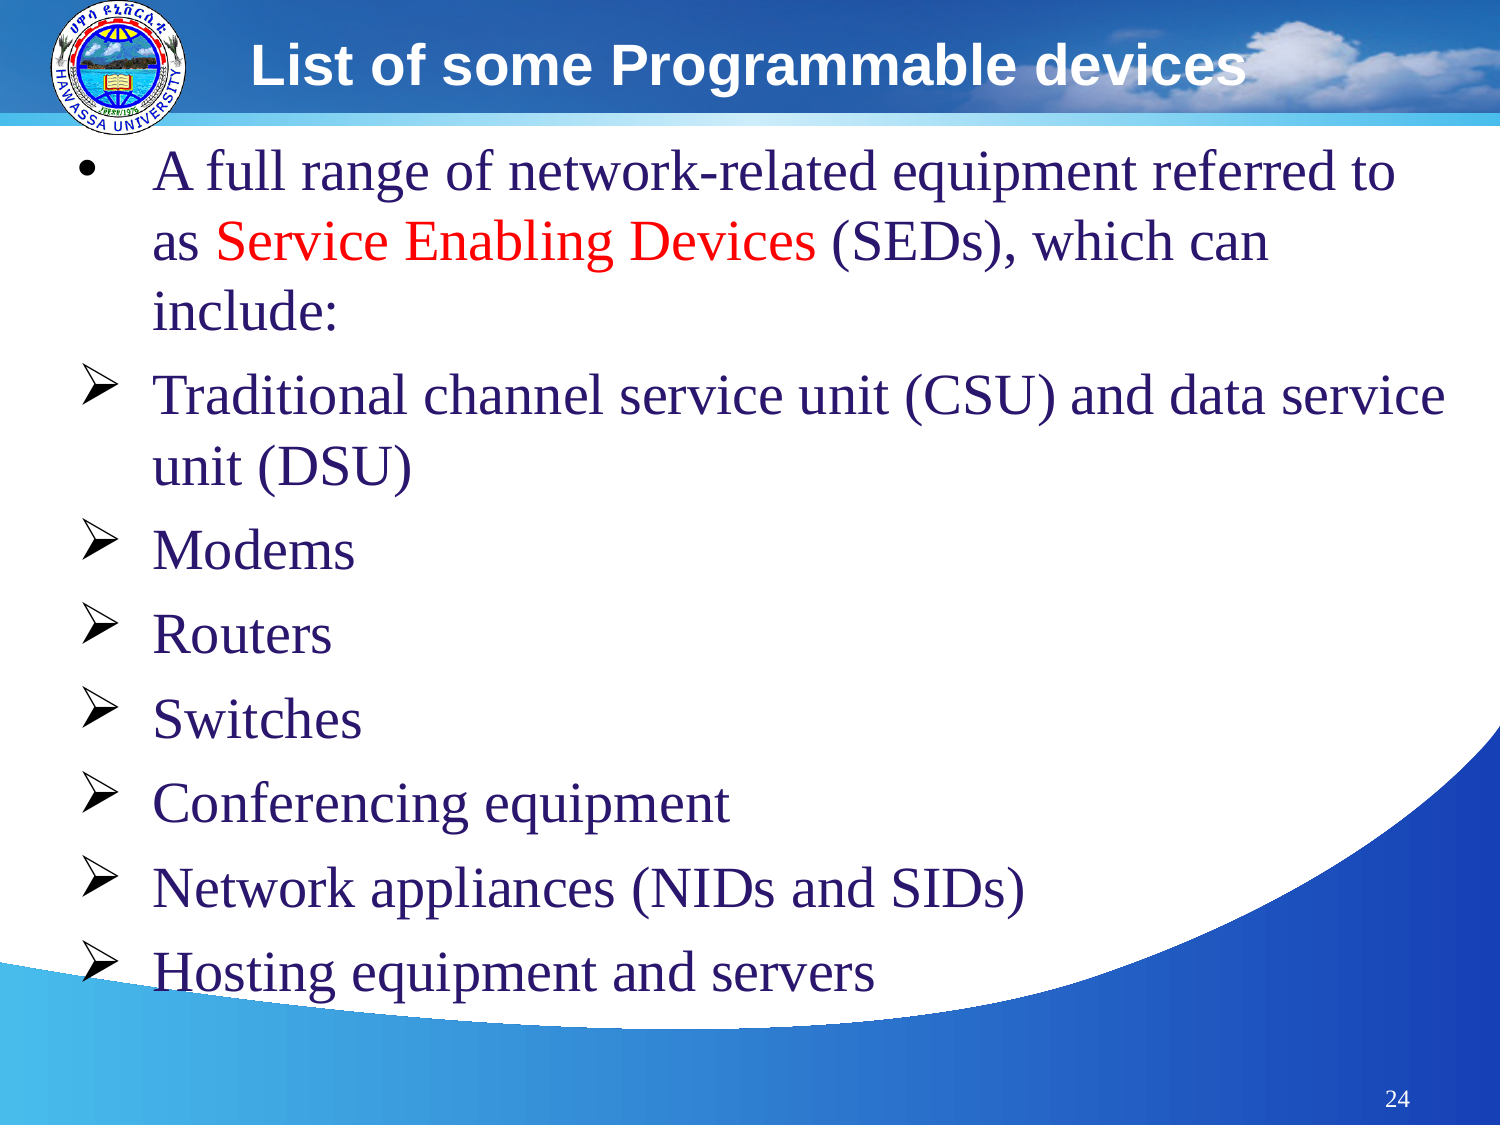

# List of some Programmable devices
A full range of network-related equipment referred to as Service Enabling Devices (SEDs), which can include:
Traditional channel service unit (CSU) and data service unit (DSU)
Modems
Routers
Switches
Conferencing equipment
Network appliances (NIDs and SIDs)
Hosting equipment and servers
24